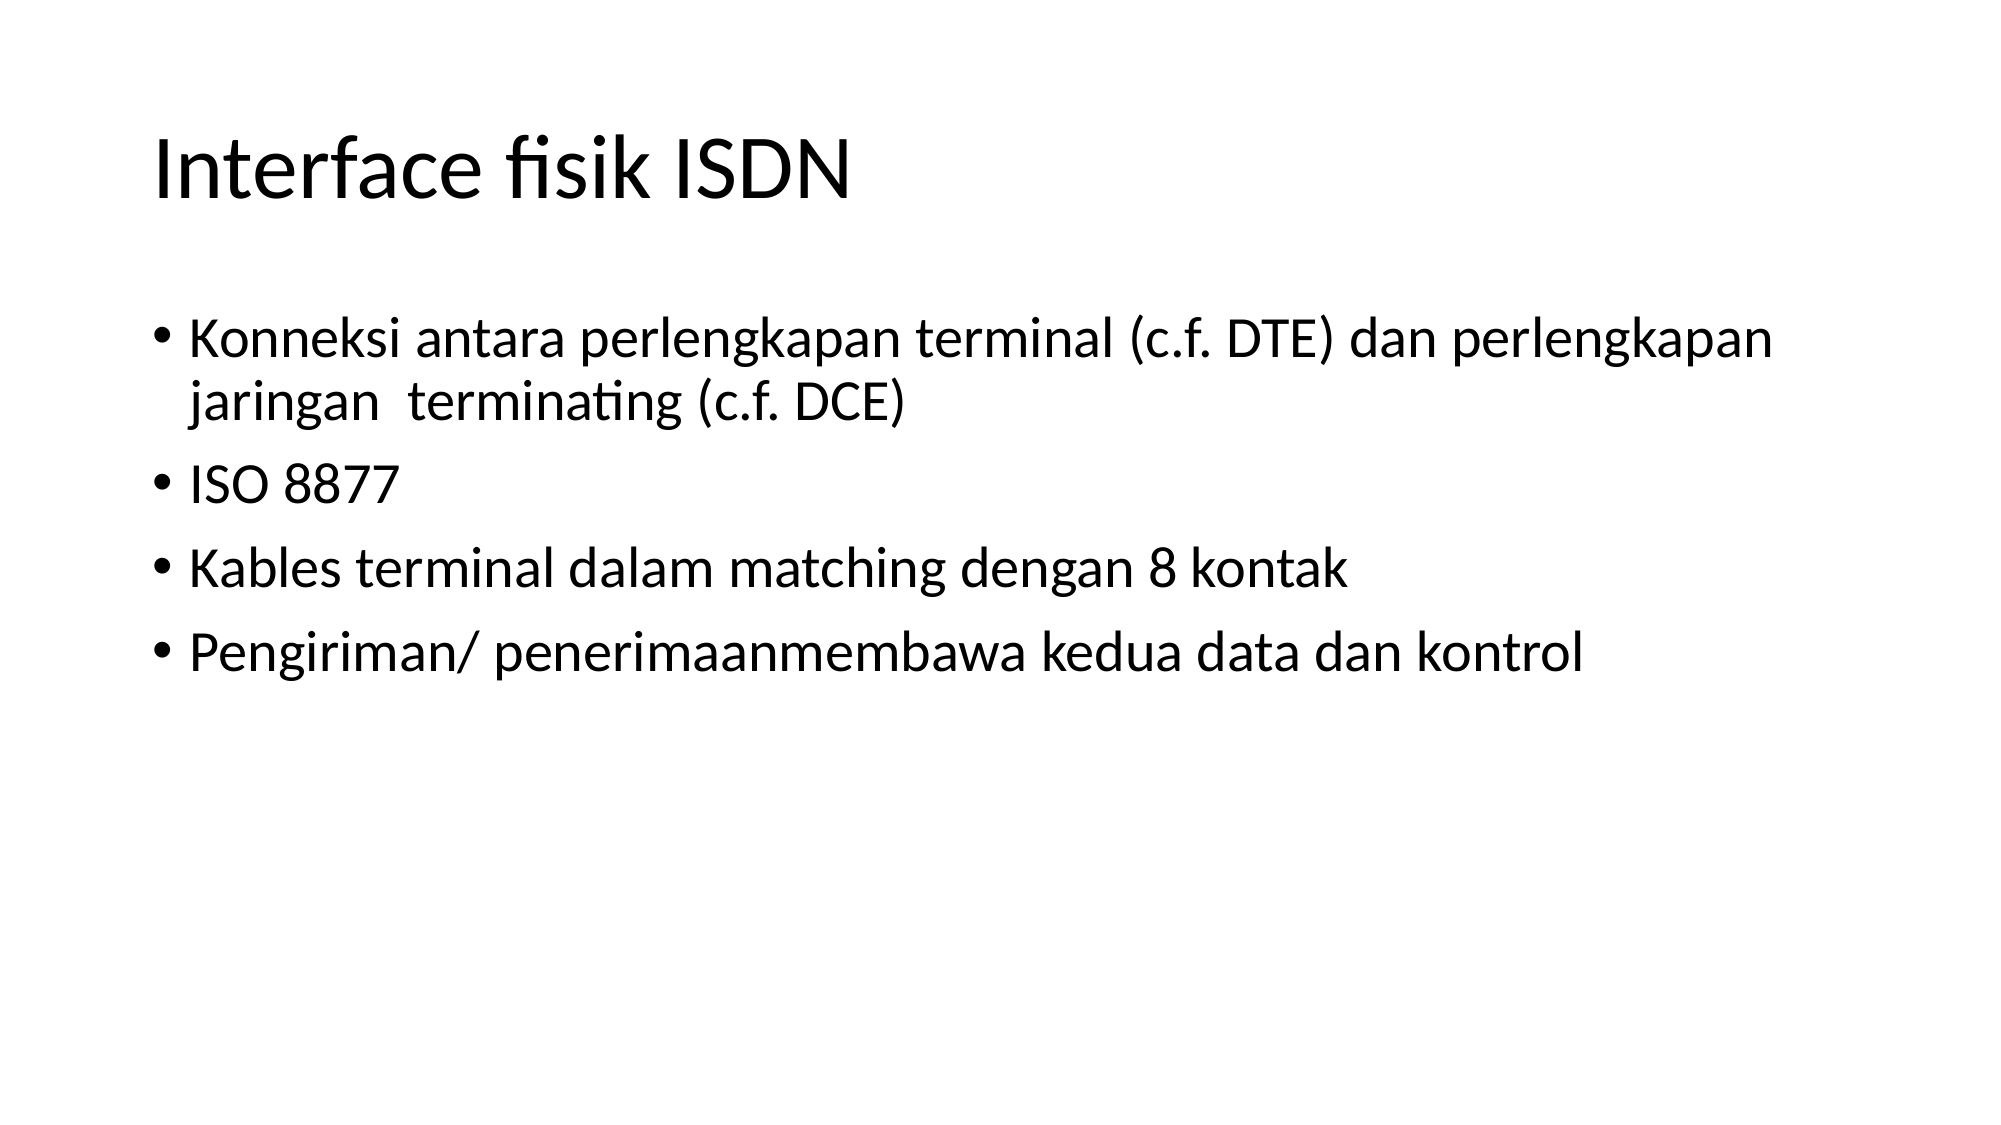

# Interface fisik ISDN
Konneksi antara perlengkapan terminal (c.f. DTE) dan perlengkapan jaringan  terminating (c.f. DCE)
ISO 8877
Kables terminal dalam matching dengan 8 kontak
Pengiriman/ penerimaanmembawa kedua data dan kontrol